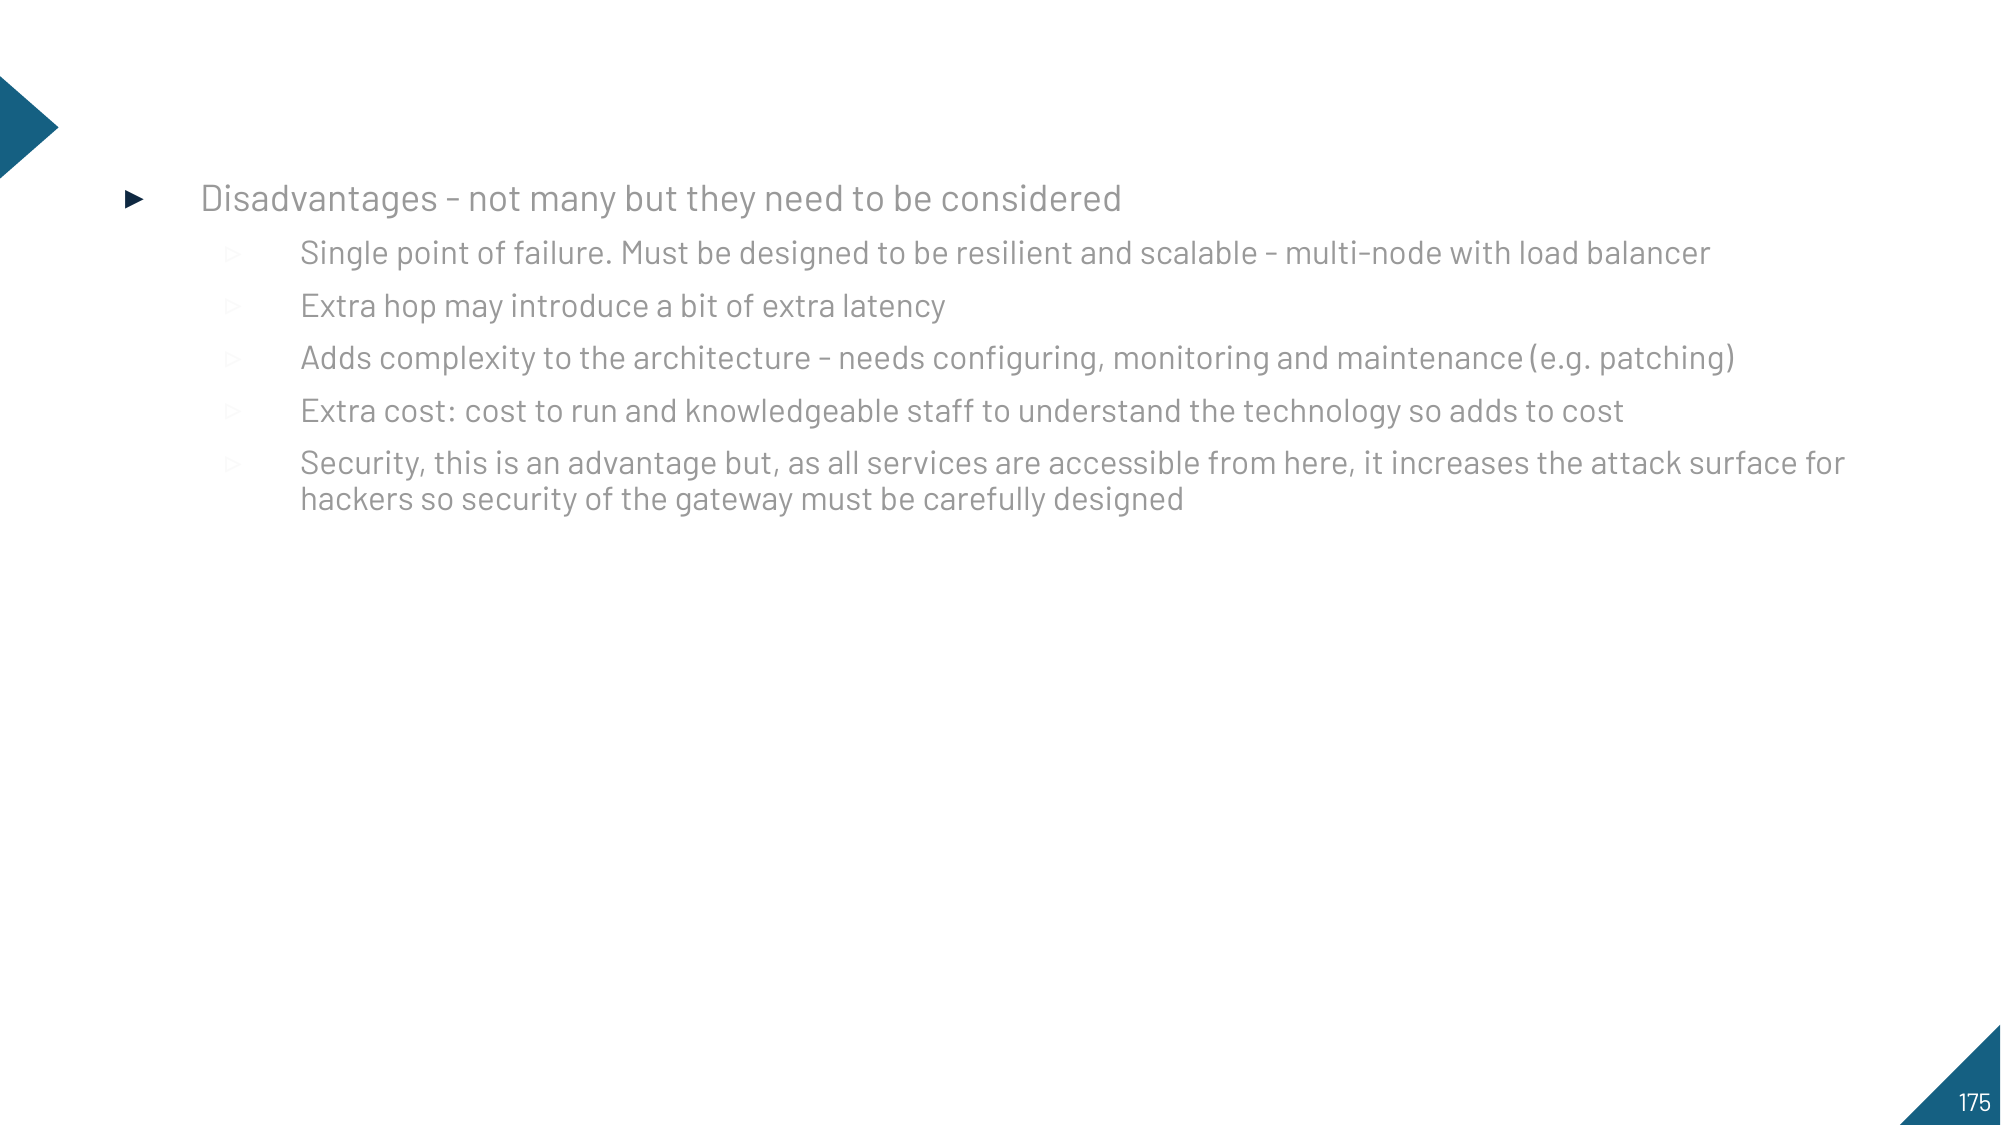

#
Disadvantages - not many but they need to be considered
Single point of failure. Must be designed to be resilient and scalable - multi-node with load balancer
Extra hop may introduce a bit of extra latency
Adds complexity to the architecture - needs configuring, monitoring and maintenance (e.g. patching)
Extra cost: cost to run and knowledgeable staff to understand the technology so adds to cost
Security, this is an advantage but, as all services are accessible from here, it increases the attack surface for hackers so security of the gateway must be carefully designed

175